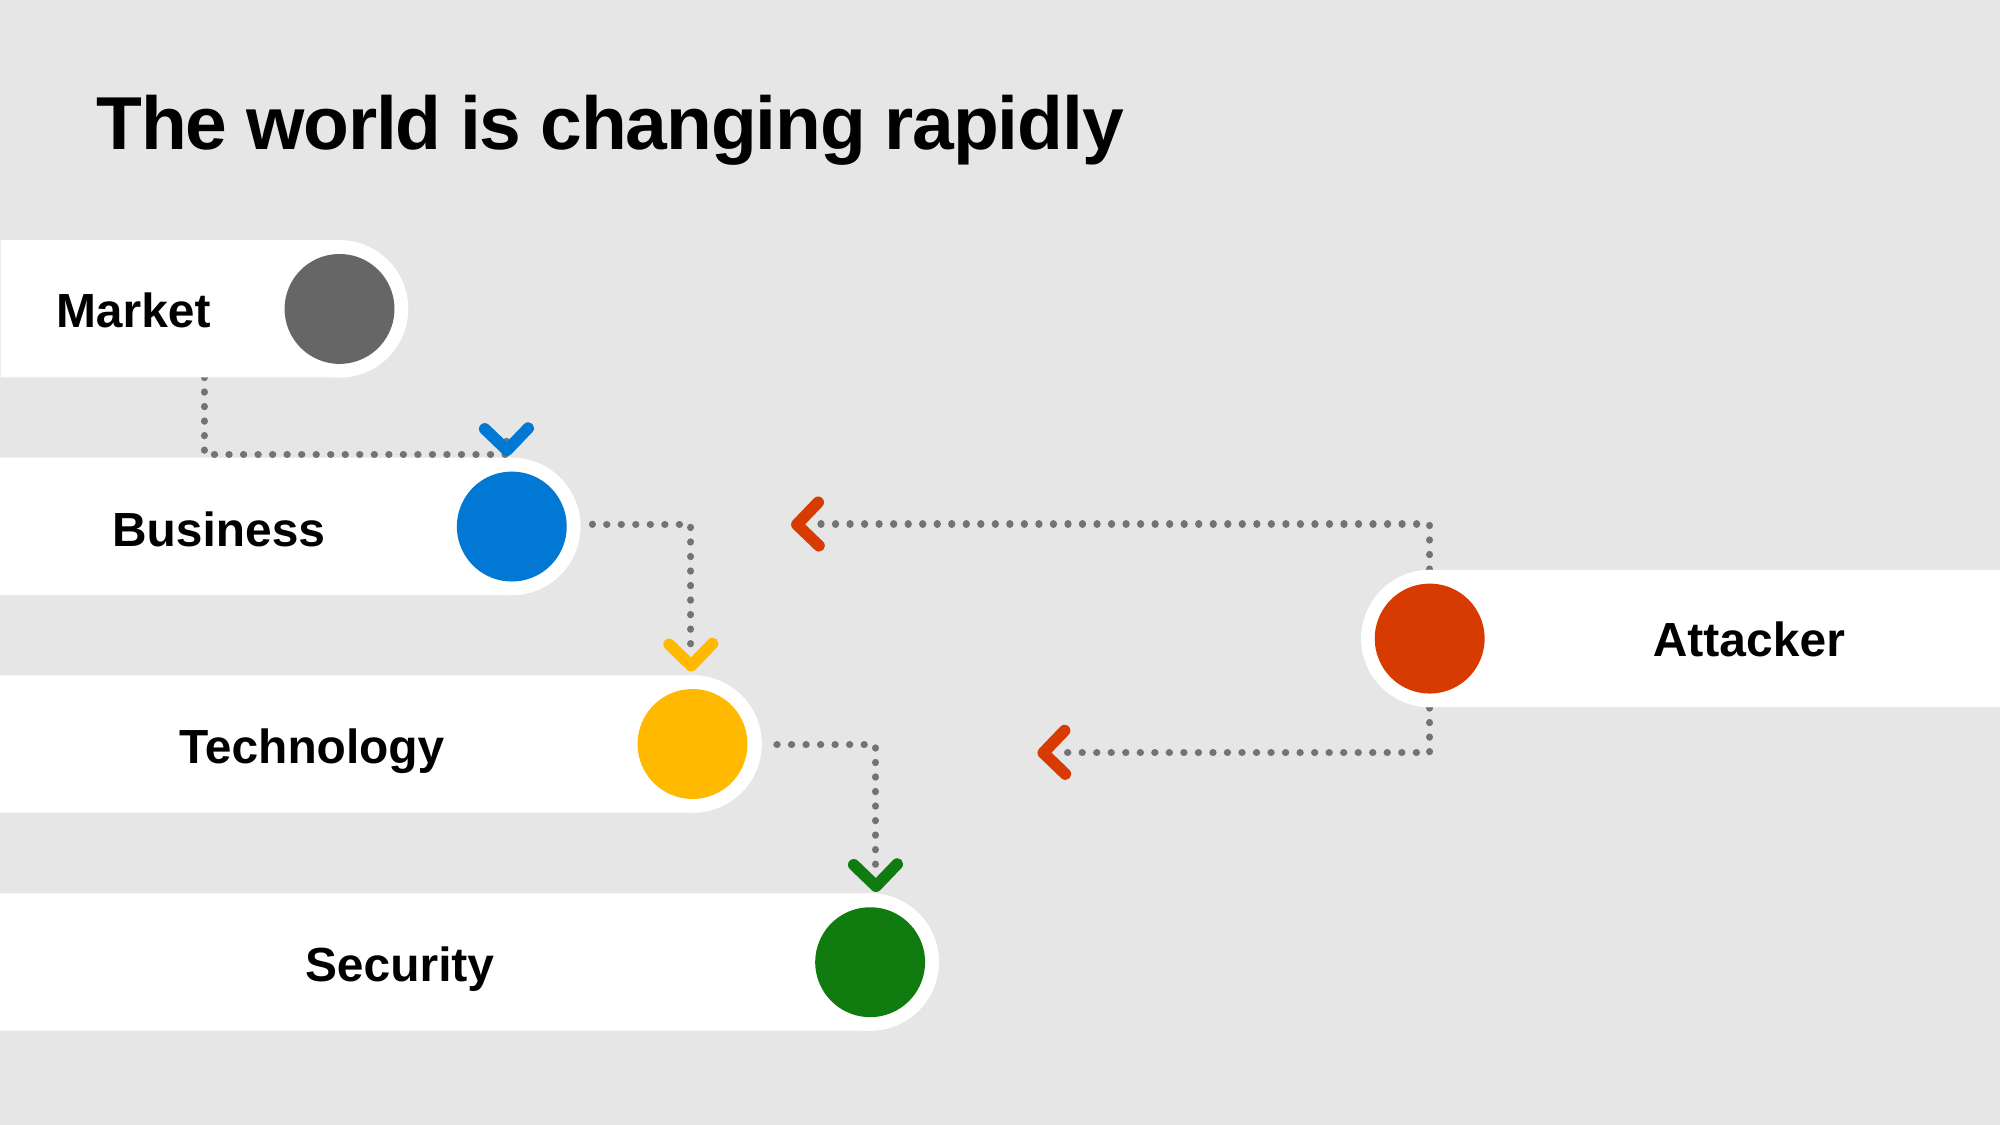

# The world is changing rapidly

Market

Business

Attacker

Technology

Security